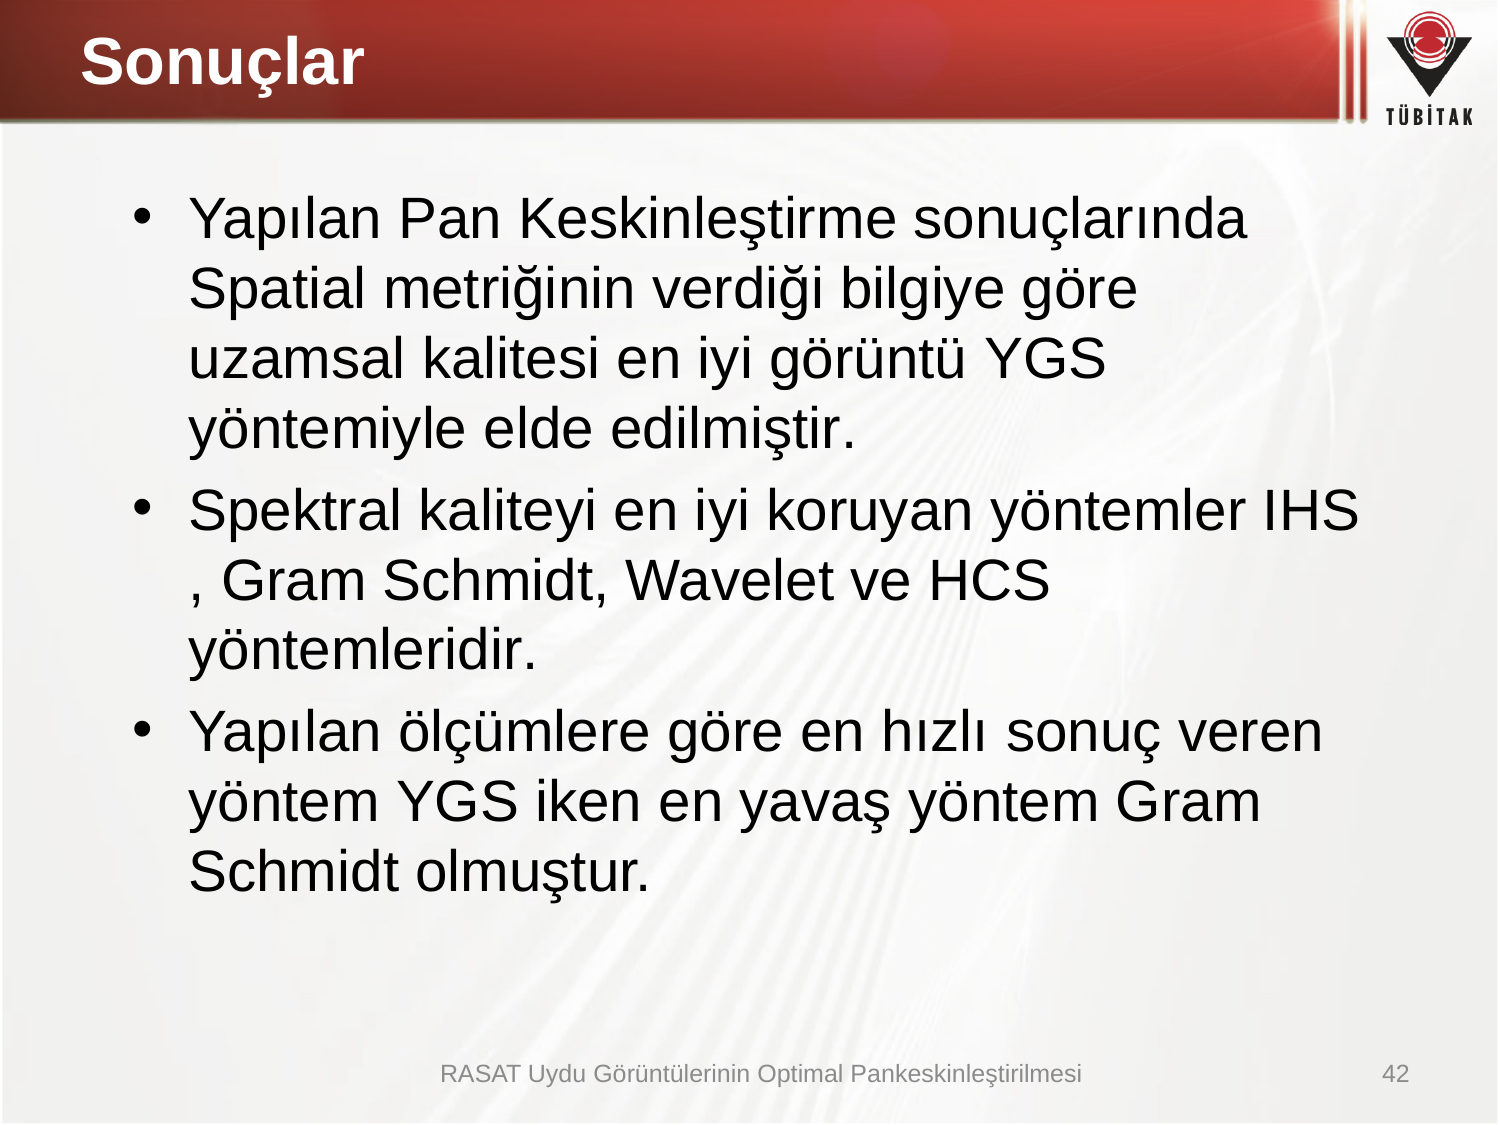

# Sonuçlar
Yapılan Pan Keskinleştirme sonuçlarında Spatial metriğinin verdiği bilgiye göre uzamsal kalitesi en iyi görüntü YGS yöntemiyle elde edilmiştir.
Spektral kaliteyi en iyi koruyan yöntemler IHS , Gram Schmidt, Wavelet ve HCS yöntemleridir.
Yapılan ölçümlere göre en hızlı sonuç veren yöntem YGS iken en yavaş yöntem Gram Schmidt olmuştur.

RASAT Uydu Görüntülerinin Optimal Pankeskinleştirilmesi
42